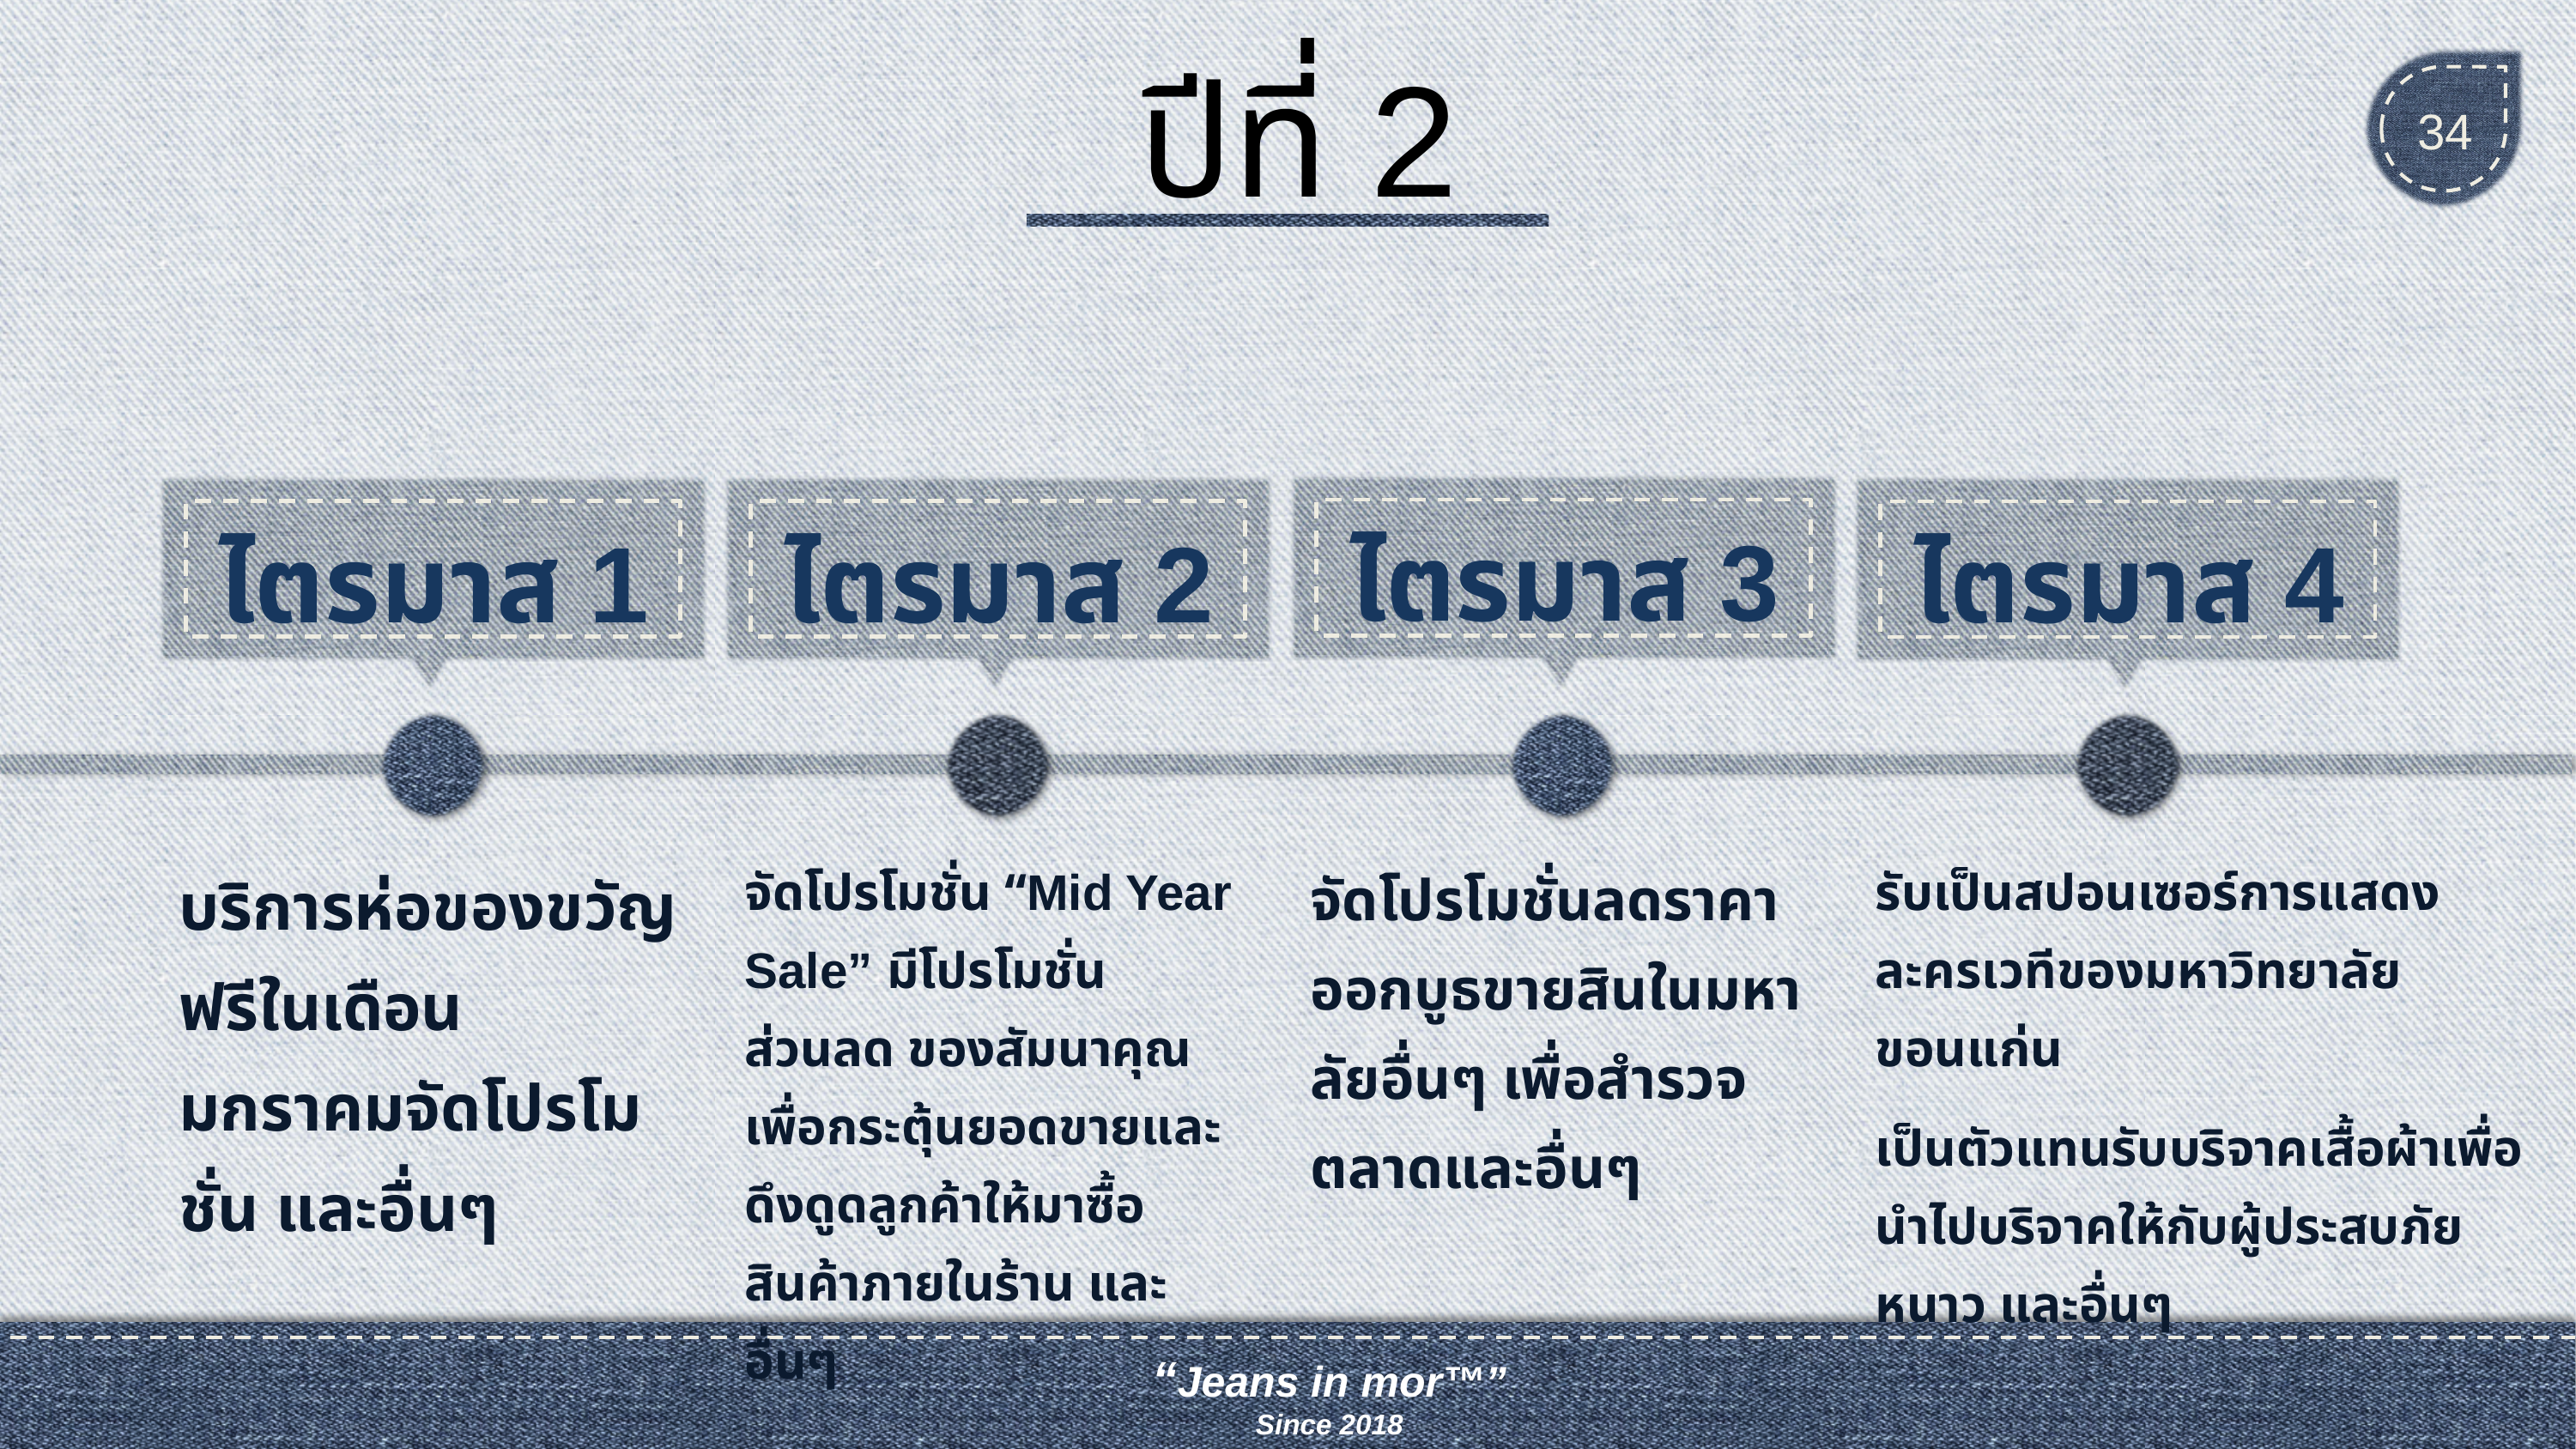

# ปีที่ 2
34
ไตรมาส 3
ไตรมาส 1
ไตรมาส 2
ไตรมาส 4
บริการห่อของขวัญฟรีในเดือนมกราคมจัดโปรโมชั่น และอื่นๆ
จัดโปรโมชั่น “Mid Year Sale” มีโปรโมชั่น ส่วนลด ของสัมนาคุณ เพื่อกระตุ้นยอดขายและดึงดูดลูกค้าให้มาซื้อสินค้าภายในร้าน และอื่นๆ

จัดโปรโมชั่นลดราคา ออกบูธขายสินในมหาลัยอื่นๆ เพื่อสำรวจตลาดและอื่นๆ
รับเป็นสปอนเซอร์การแสดงละครเวทีของมหาวิทยาลัยขอนแก่น
เป็นตัวแทนรับบริจาคเสื้อผ้าเพื่อนำไปบริจาคให้กับผู้ประสบภัยหนาว และอื่นๆ
“Jeans in mor™”
Since 2018